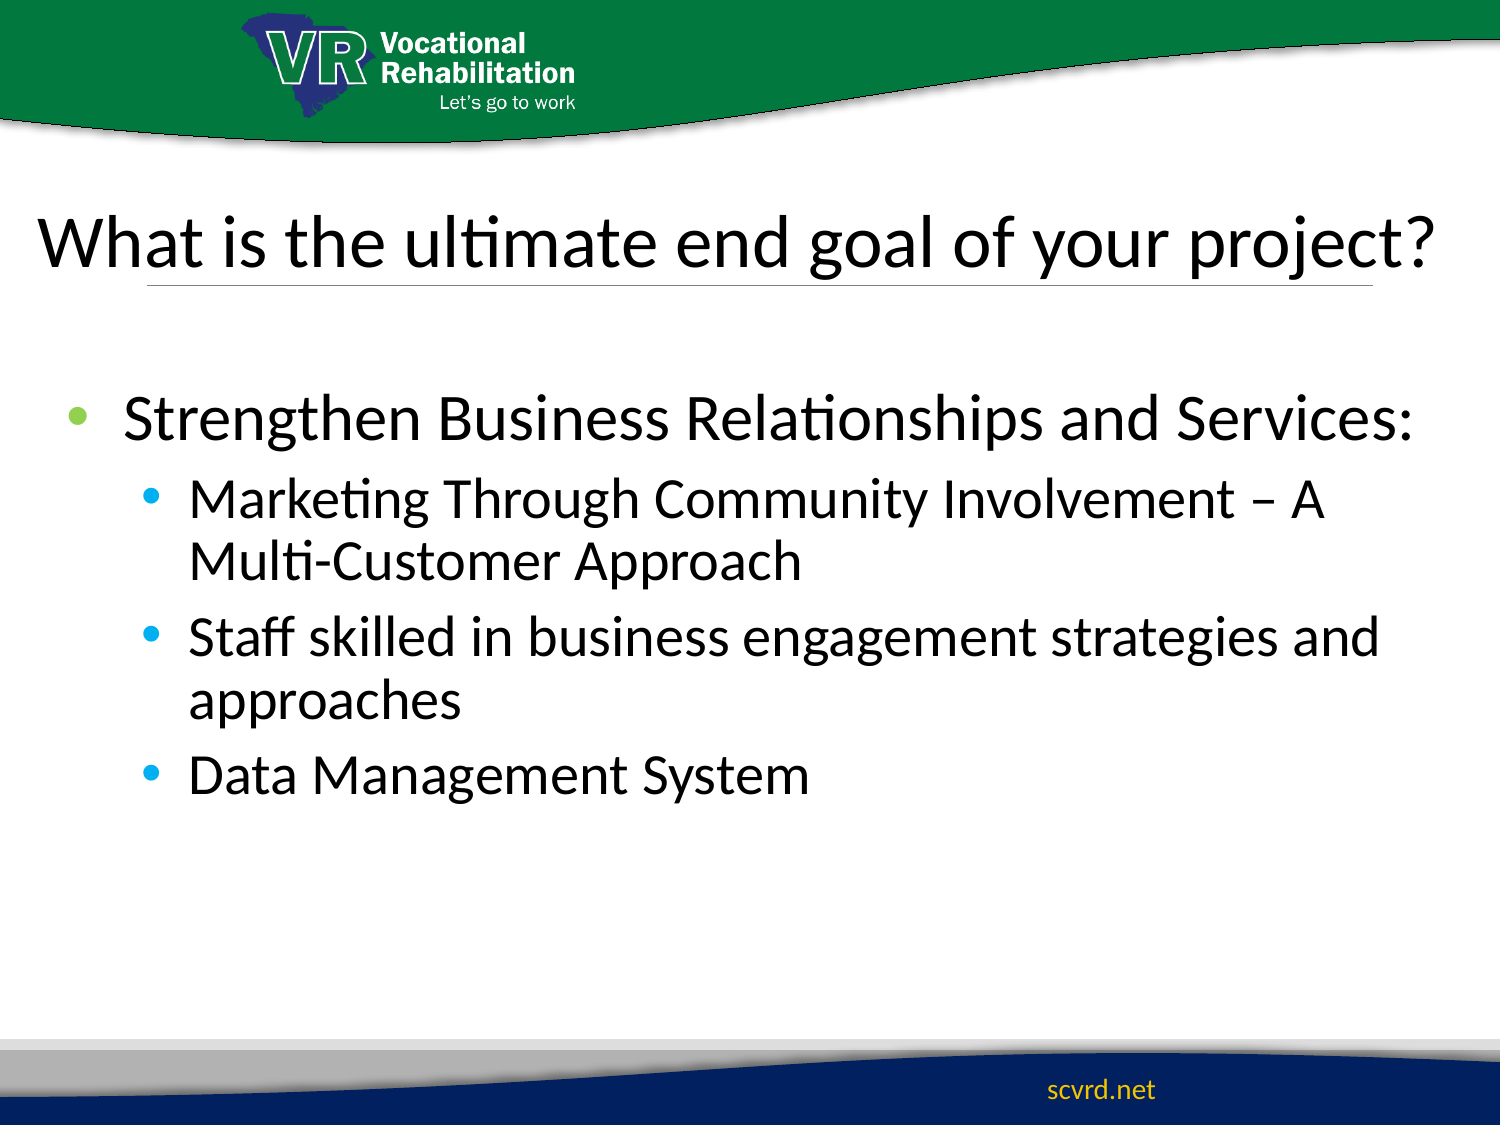

What is the ultimate end goal of your project?
Strengthen Business Relationships and Services:
Marketing Through Community Involvement – A Multi-Customer Approach
Staff skilled in business engagement strategies and approaches
Data Management System
35